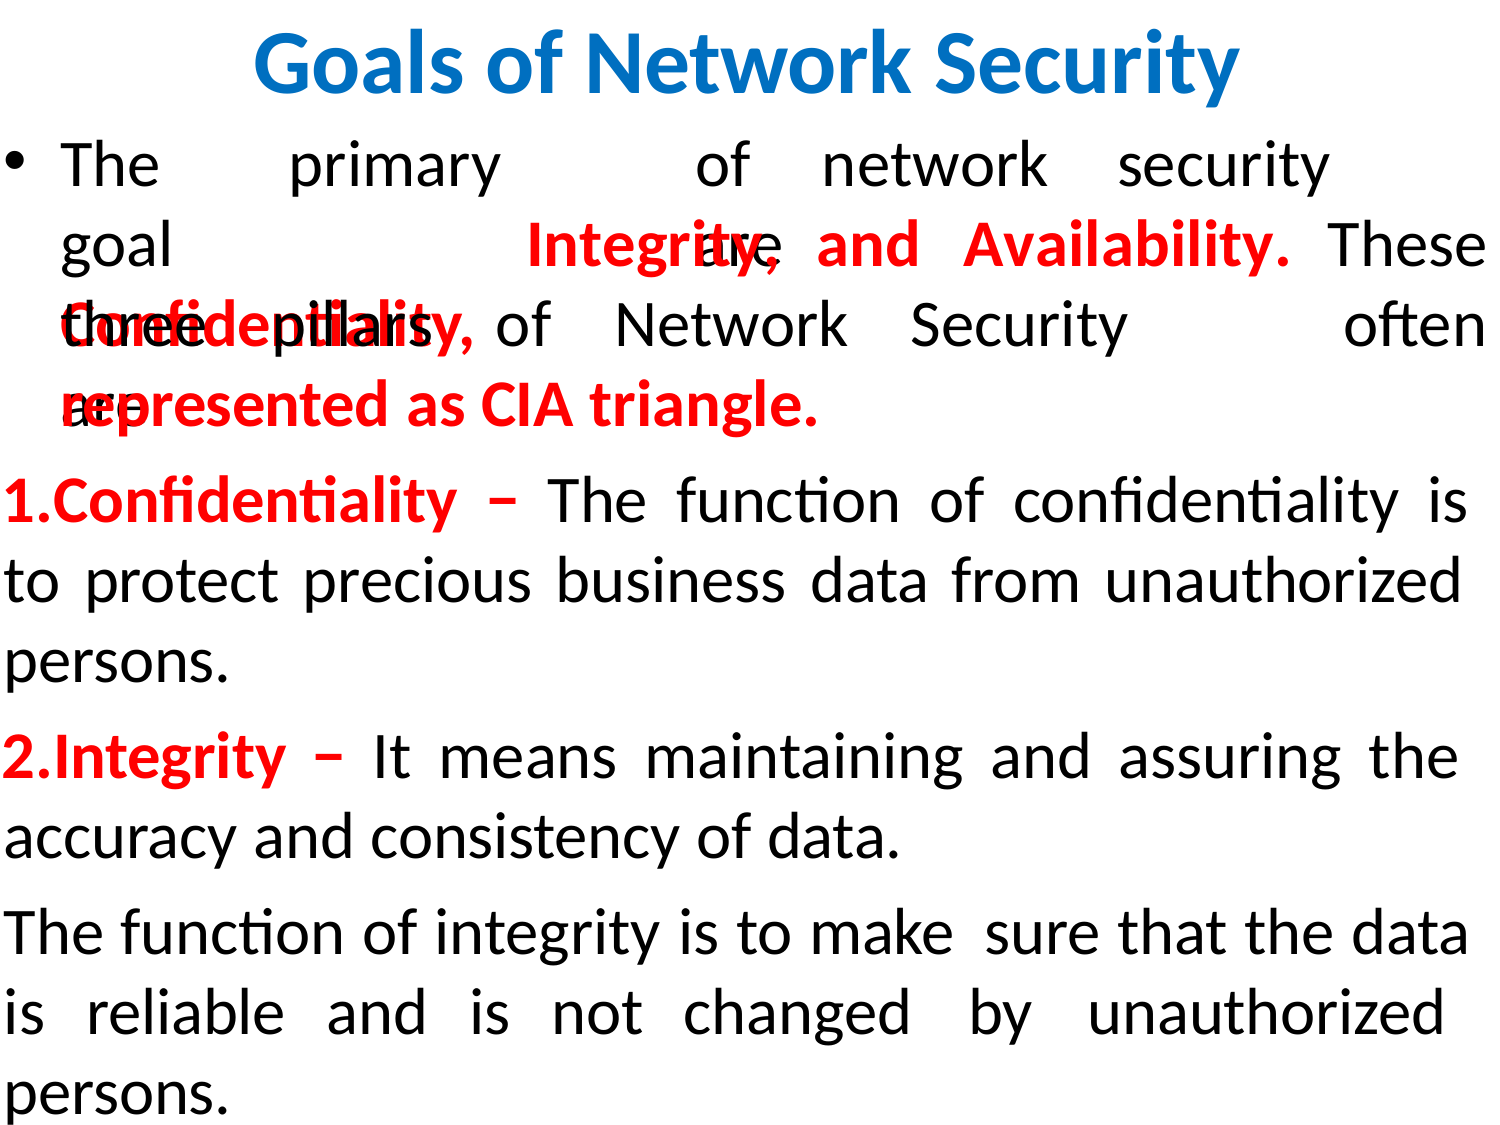

# Goals of Network Security
The	primary	goal
Confidentiality,
of	network	security	are
Integrity,	and	Availability.	These
often
three	pillars	of	Network	Security	are
represented as CIA triangle.
Confidentiality − The function of confidentiality is  to protect precious business data from unauthorized  persons.
Integrity − It means maintaining and assuring the  accuracy and consistency of data.
The function of integrity is to make sure that the data  is reliable and is not changed by unauthorized  persons.